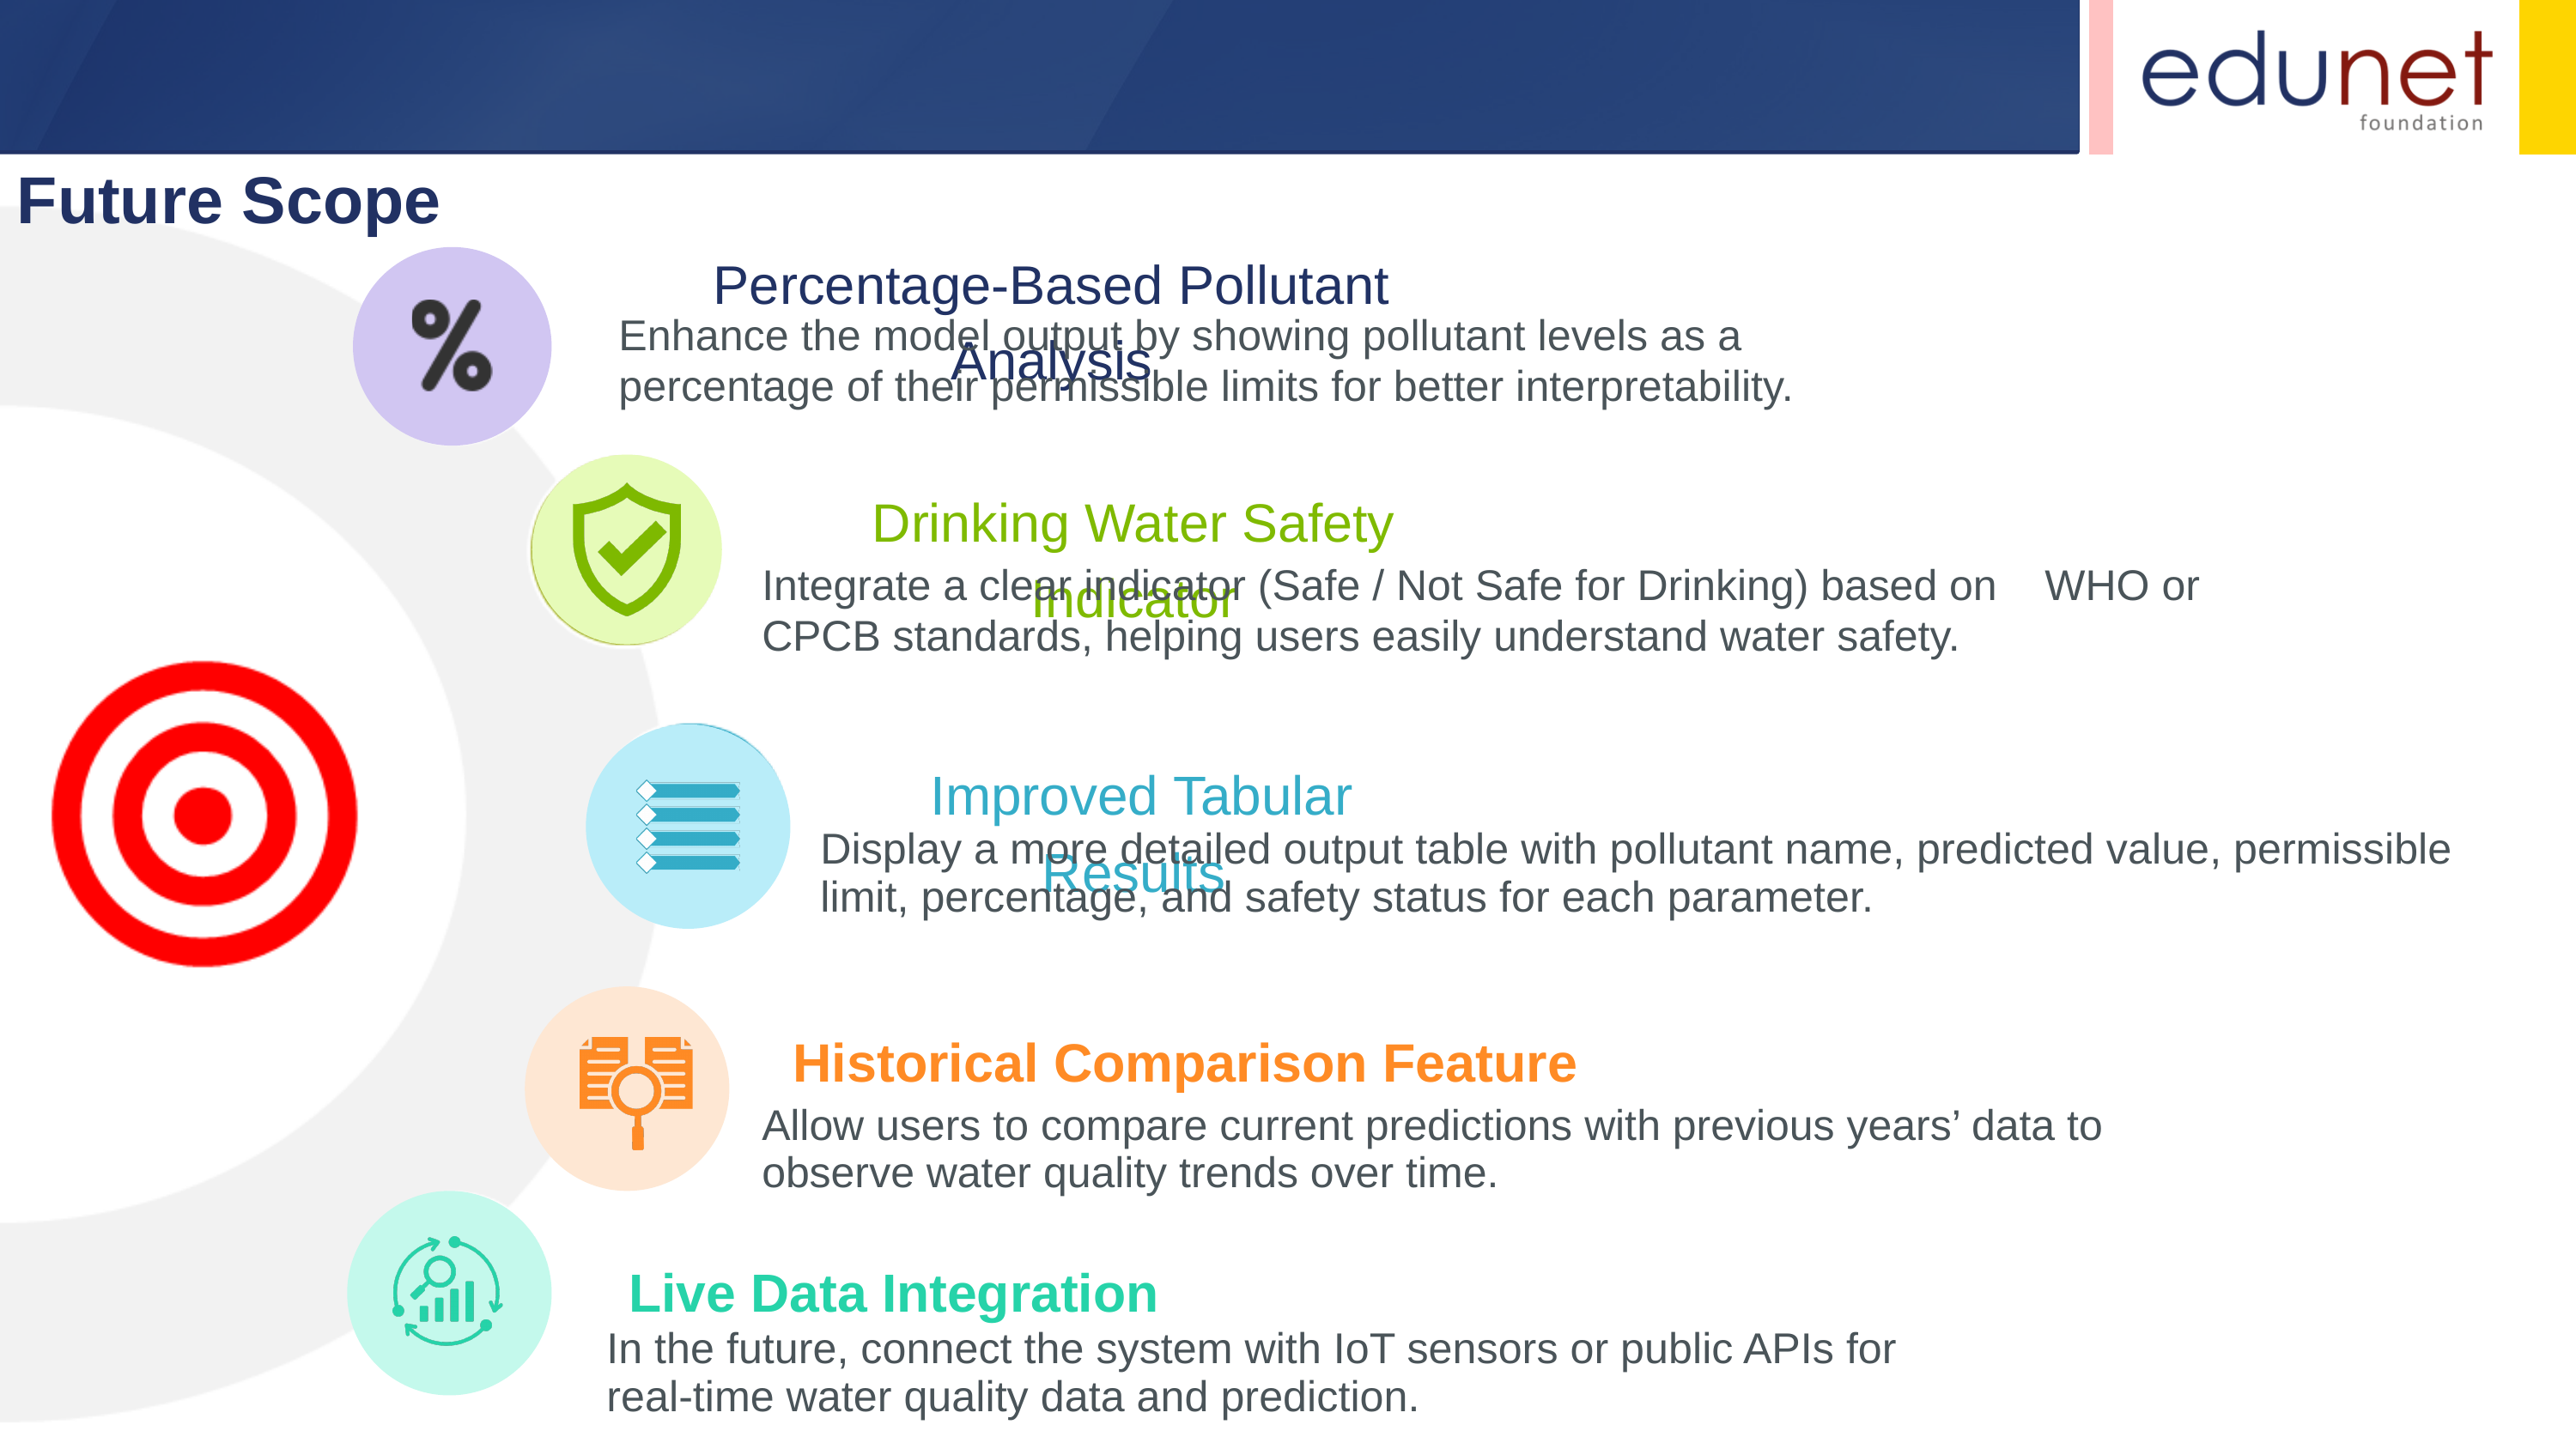

Future Scope
Percentage-Based Pollutant Analysis

 Enhance the model output by showing pollutant levels as a
 percentage of their permissible limits for better interpretability.

Drinking Water Safety Indicator

Integrate a clear indicator (Safe / Not Safe for Drinking) based on    WHO or CPCB standards, helping users easily understand water safety.

 Improved Tabular Results

Display a more detailed output table with pollutant name, predicted value, permissible limit, percentage, and safety status for each parameter.

Historical Comparison Feature

Allow users to compare current predictions with previous years’ data to observe water quality trends over time.

Live Data Integration
In the future, connect the system with IoT sensors or public APIs for real-time water quality data and prediction.